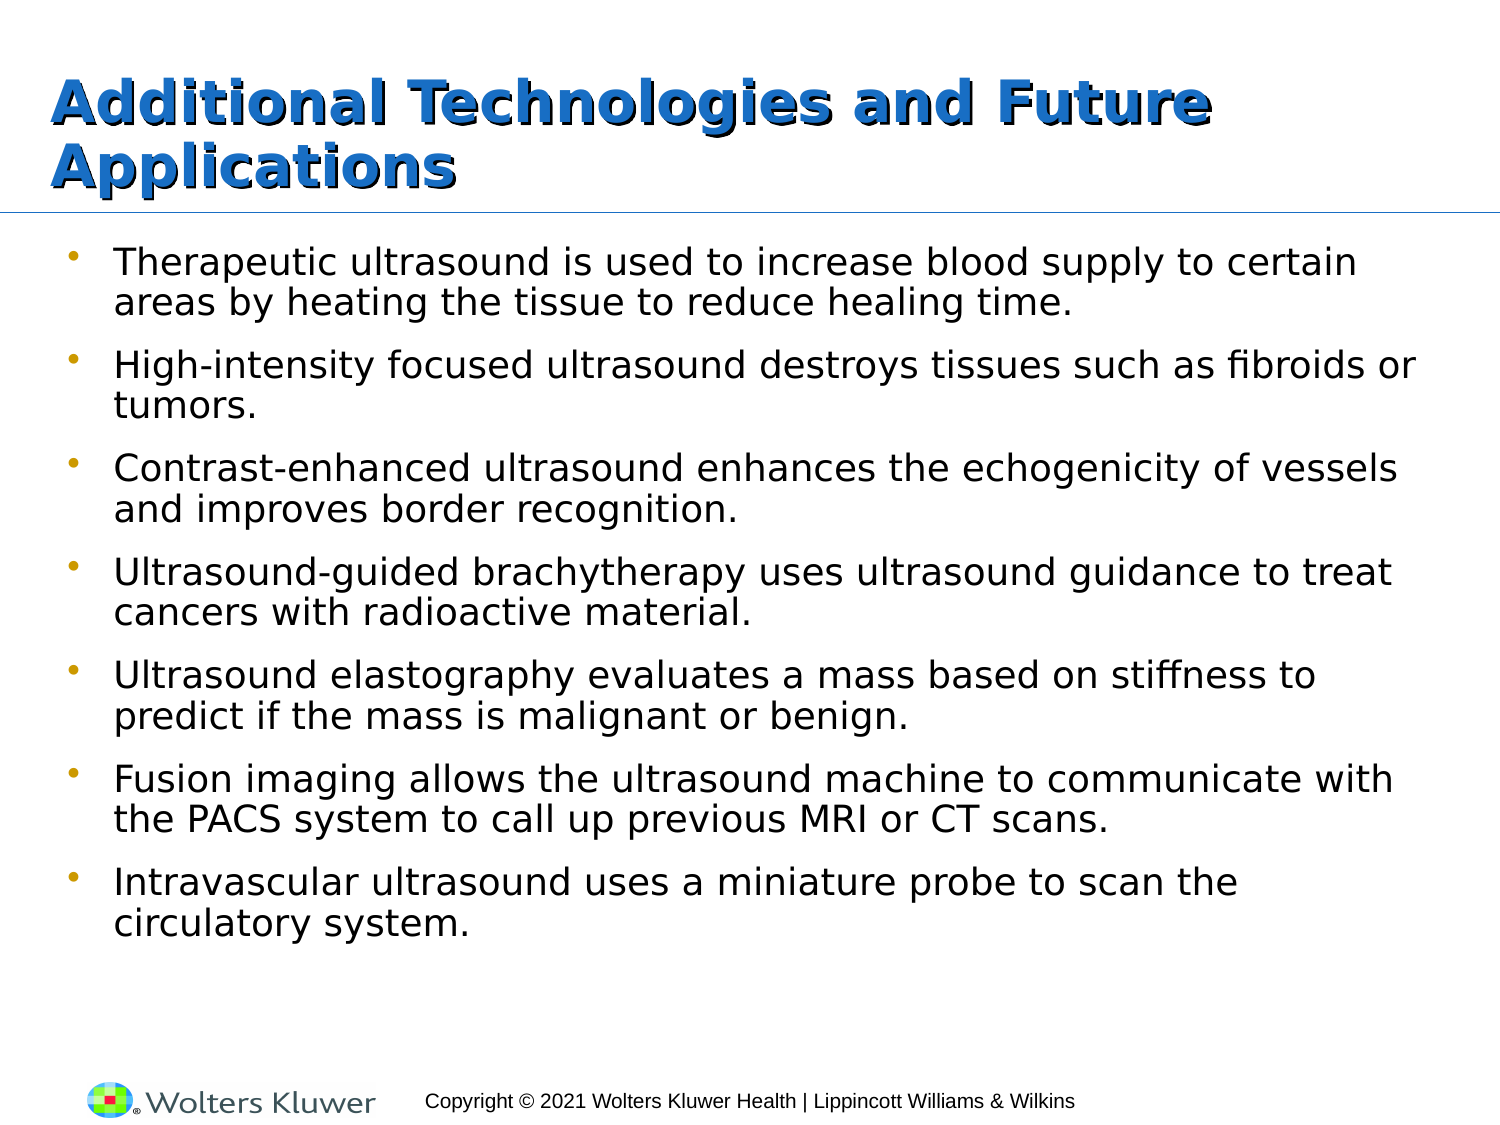

# Additional Technologies and Future Applications
Therapeutic ultrasound is used to increase blood supply to certain areas by heating the tissue to reduce healing time.
High-intensity focused ultrasound destroys tissues such as fibroids or tumors.
Contrast-enhanced ultrasound enhances the echogenicity of vessels and improves border recognition.
Ultrasound-guided brachytherapy uses ultrasound guidance to treat cancers with radioactive material.
Ultrasound elastography evaluates a mass based on stiffness to predict if the mass is malignant or benign.
Fusion imaging allows the ultrasound machine to communicate with the PACS system to call up previous MRI or CT scans.
Intravascular ultrasound uses a miniature probe to scan the circulatory system.